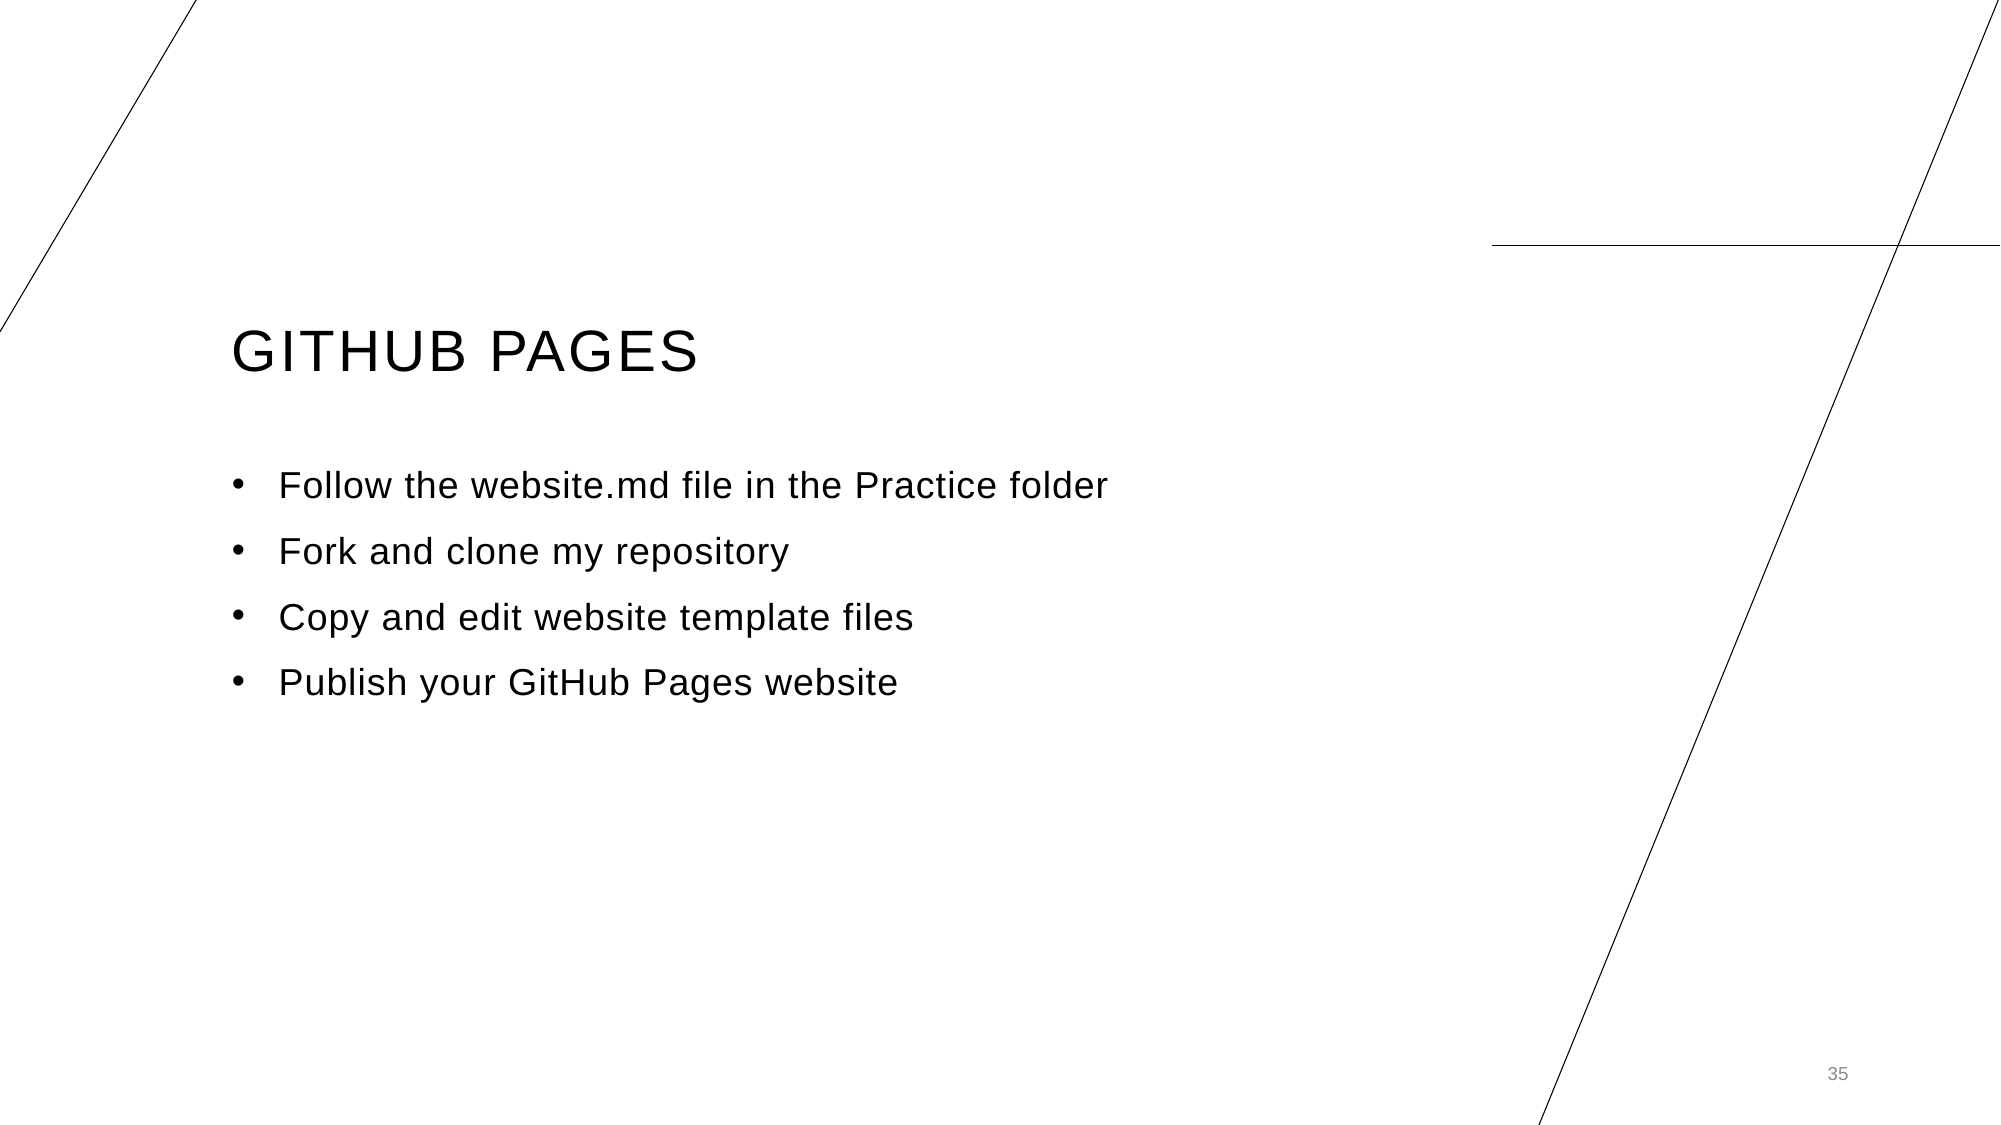

# GitHub Pages
Follow the website.md file in the Practice folder
Fork and clone my repository
Copy and edit website template files
Publish your GitHub Pages website

35